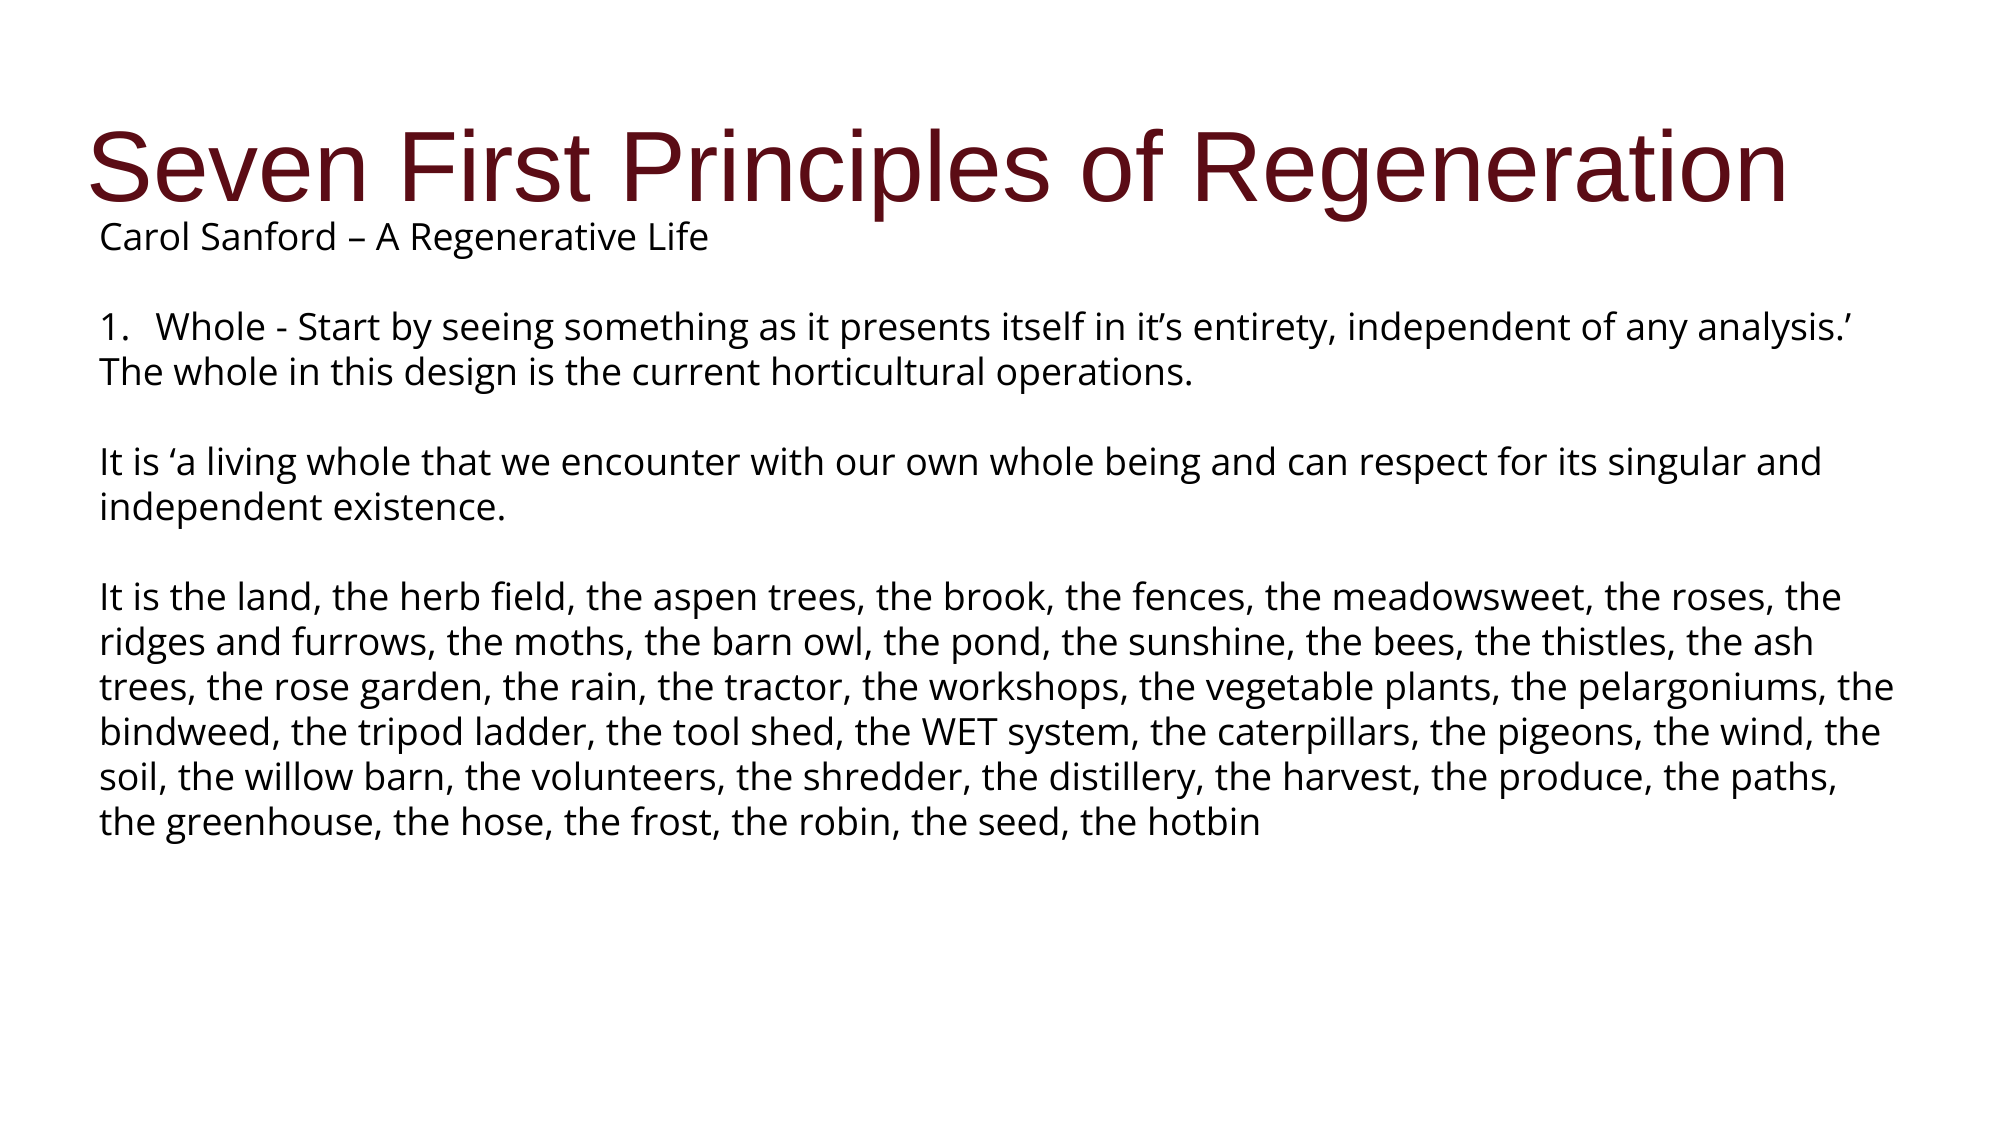

Seven First Principles of Regeneration

Carol Sanford – A Regenerative Life

Whole - Start by seeing something as it presents itself in it’s entirety, independent of any analysis.’
The whole in this design is the current horticultural operations.

It is ‘a living whole that we encounter with our own whole being and can respect for its singular and independent existence.

It is the land, the herb field, the aspen trees, the brook, the fences, the meadowsweet, the roses, the ridges and furrows, the moths, the barn owl, the pond, the sunshine, the bees, the thistles, the ash trees, the rose garden, the rain, the tractor, the workshops, the vegetable plants, the pelargoniums, the bindweed, the tripod ladder, the tool shed, the WET system, the caterpillars, the pigeons, the wind, the soil, the willow barn, the volunteers, the shredder, the distillery, the harvest, the produce, the paths, the greenhouse, the hose, the frost, the robin, the seed, the hotbin